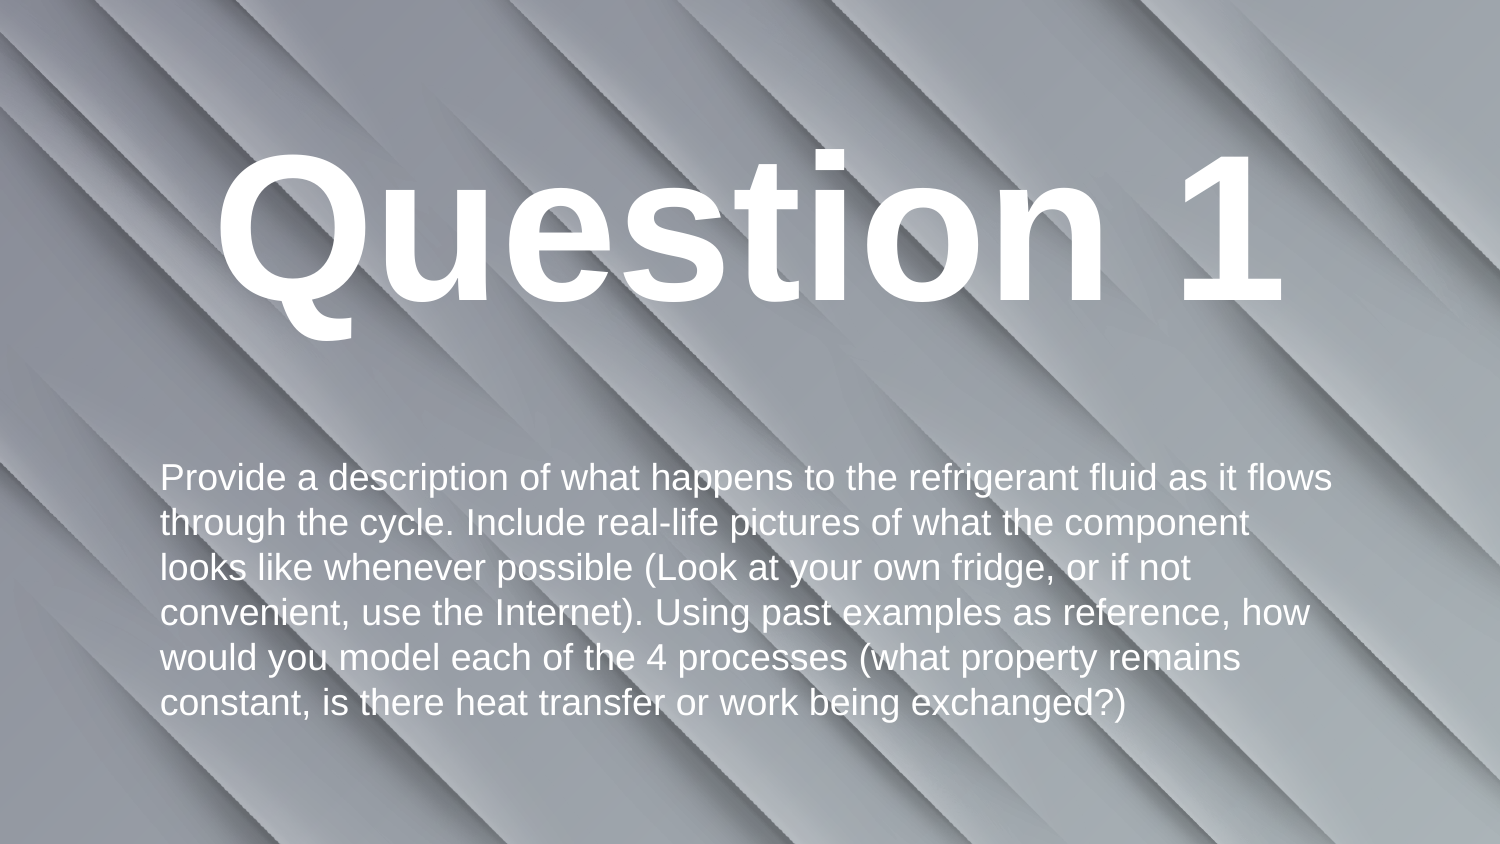

Question 1
Provide a description of what happens to the refrigerant fluid as it flows through the cycle. Include real-life pictures of what the component looks like whenever possible (Look at your own fridge, or if not convenient, use the Internet). Using past examples as reference, how would you model each of the 4 processes (what property remains constant, is there heat transfer or work being exchanged?)